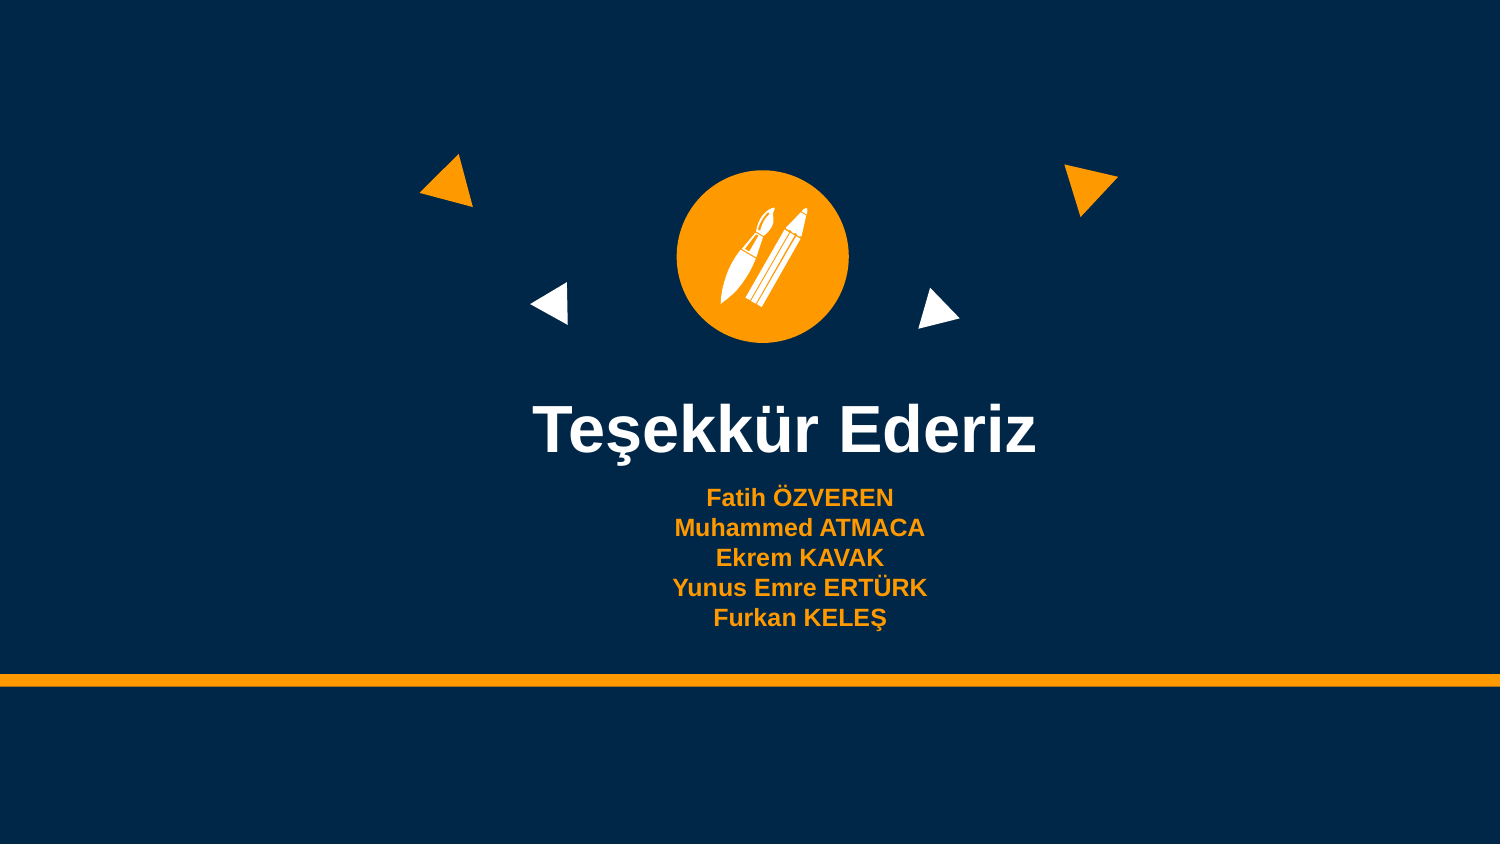

Teşekkür Ederiz
Fatih ÖZVEREN
Muhammed ATMACA
Ekrem KAVAK
Yunus Emre ERTÜRK
Furkan KELEŞ